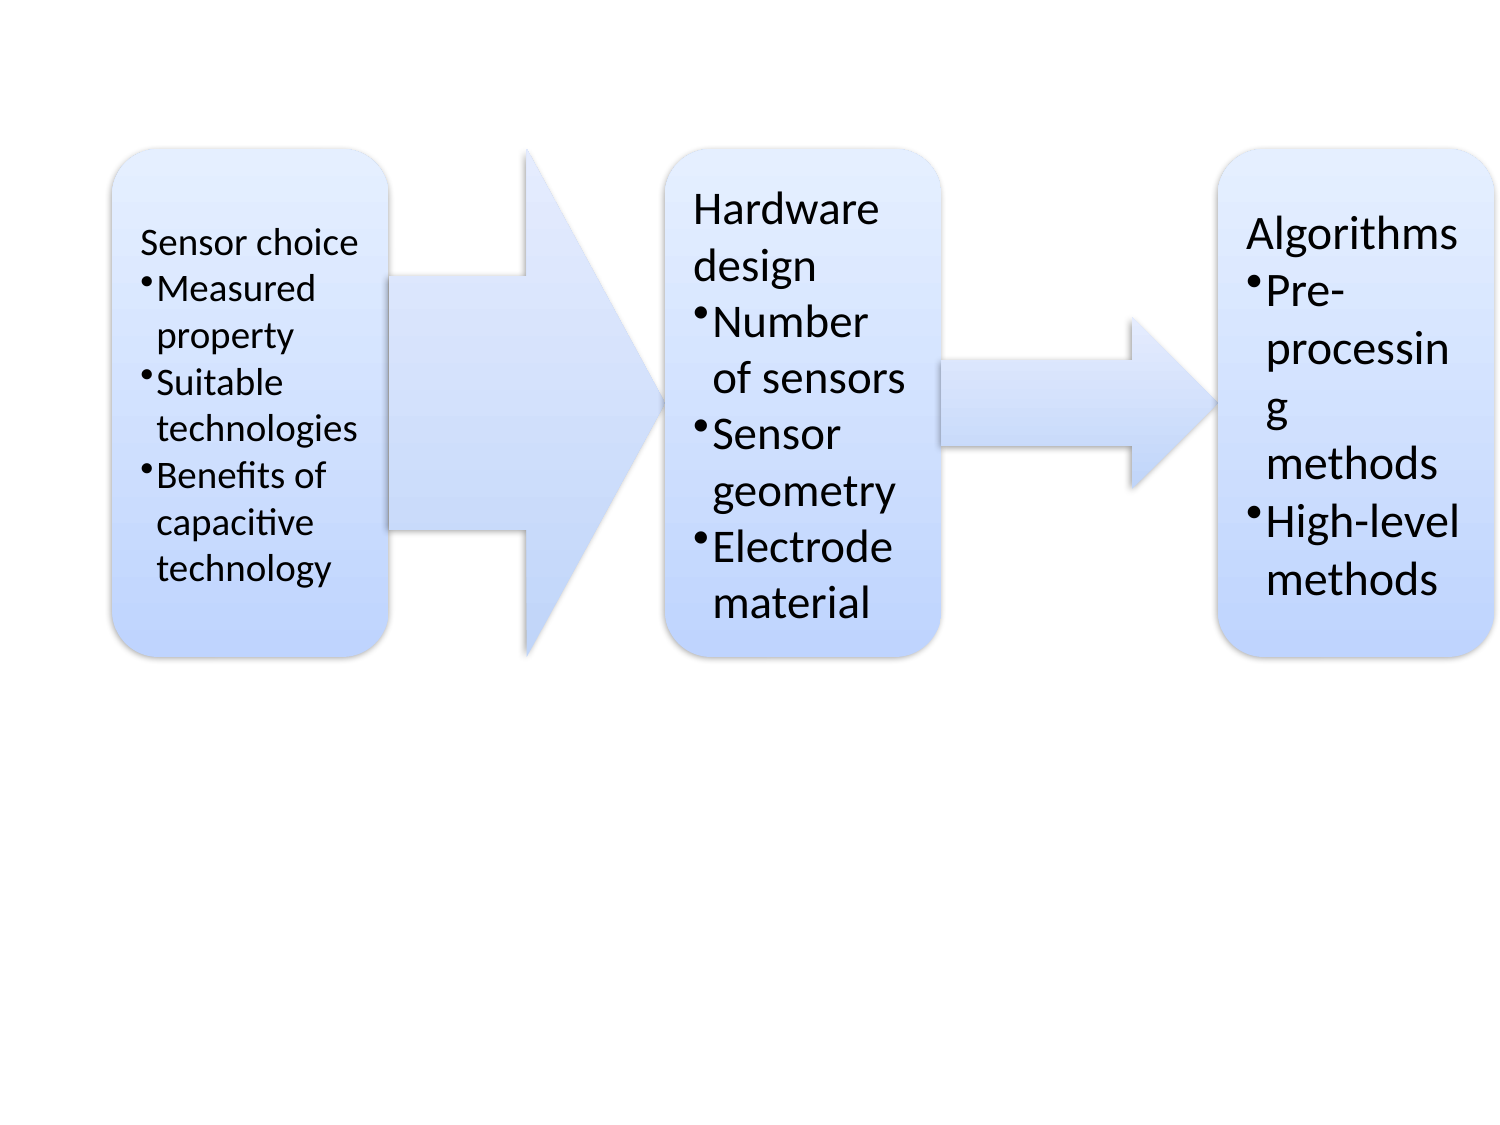

Sensor choice
Hardware design
Algorithms
Measured property
Suitable technologies
Benefits of capacitive technology
Number of sensors
Sensor geometry
Electrode material
Pre-processing methods
High-level methods